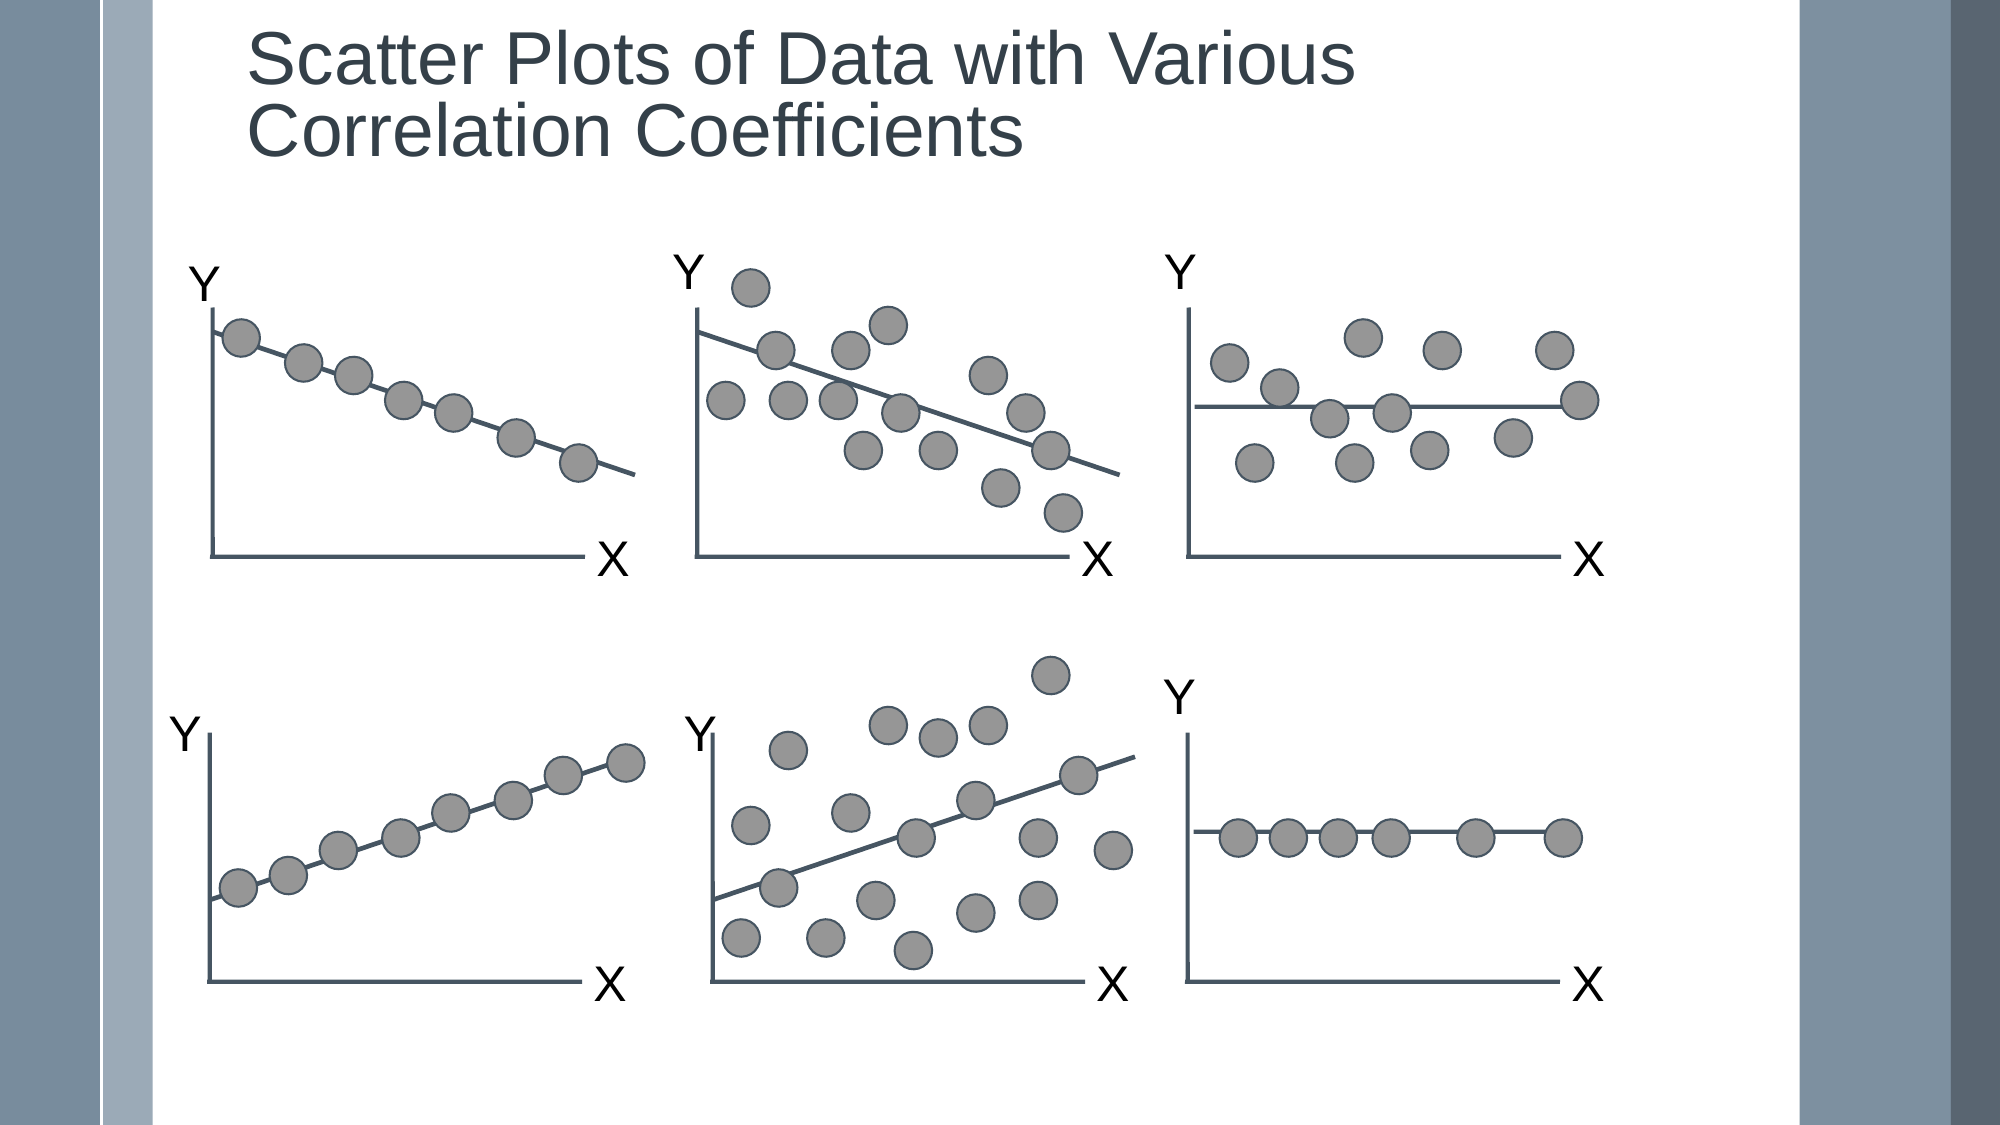

Scatter Plots of Data with Various Correlation Coefficients
Y
Y
Y

X
X
X

Y
Y
Y

X
X
X